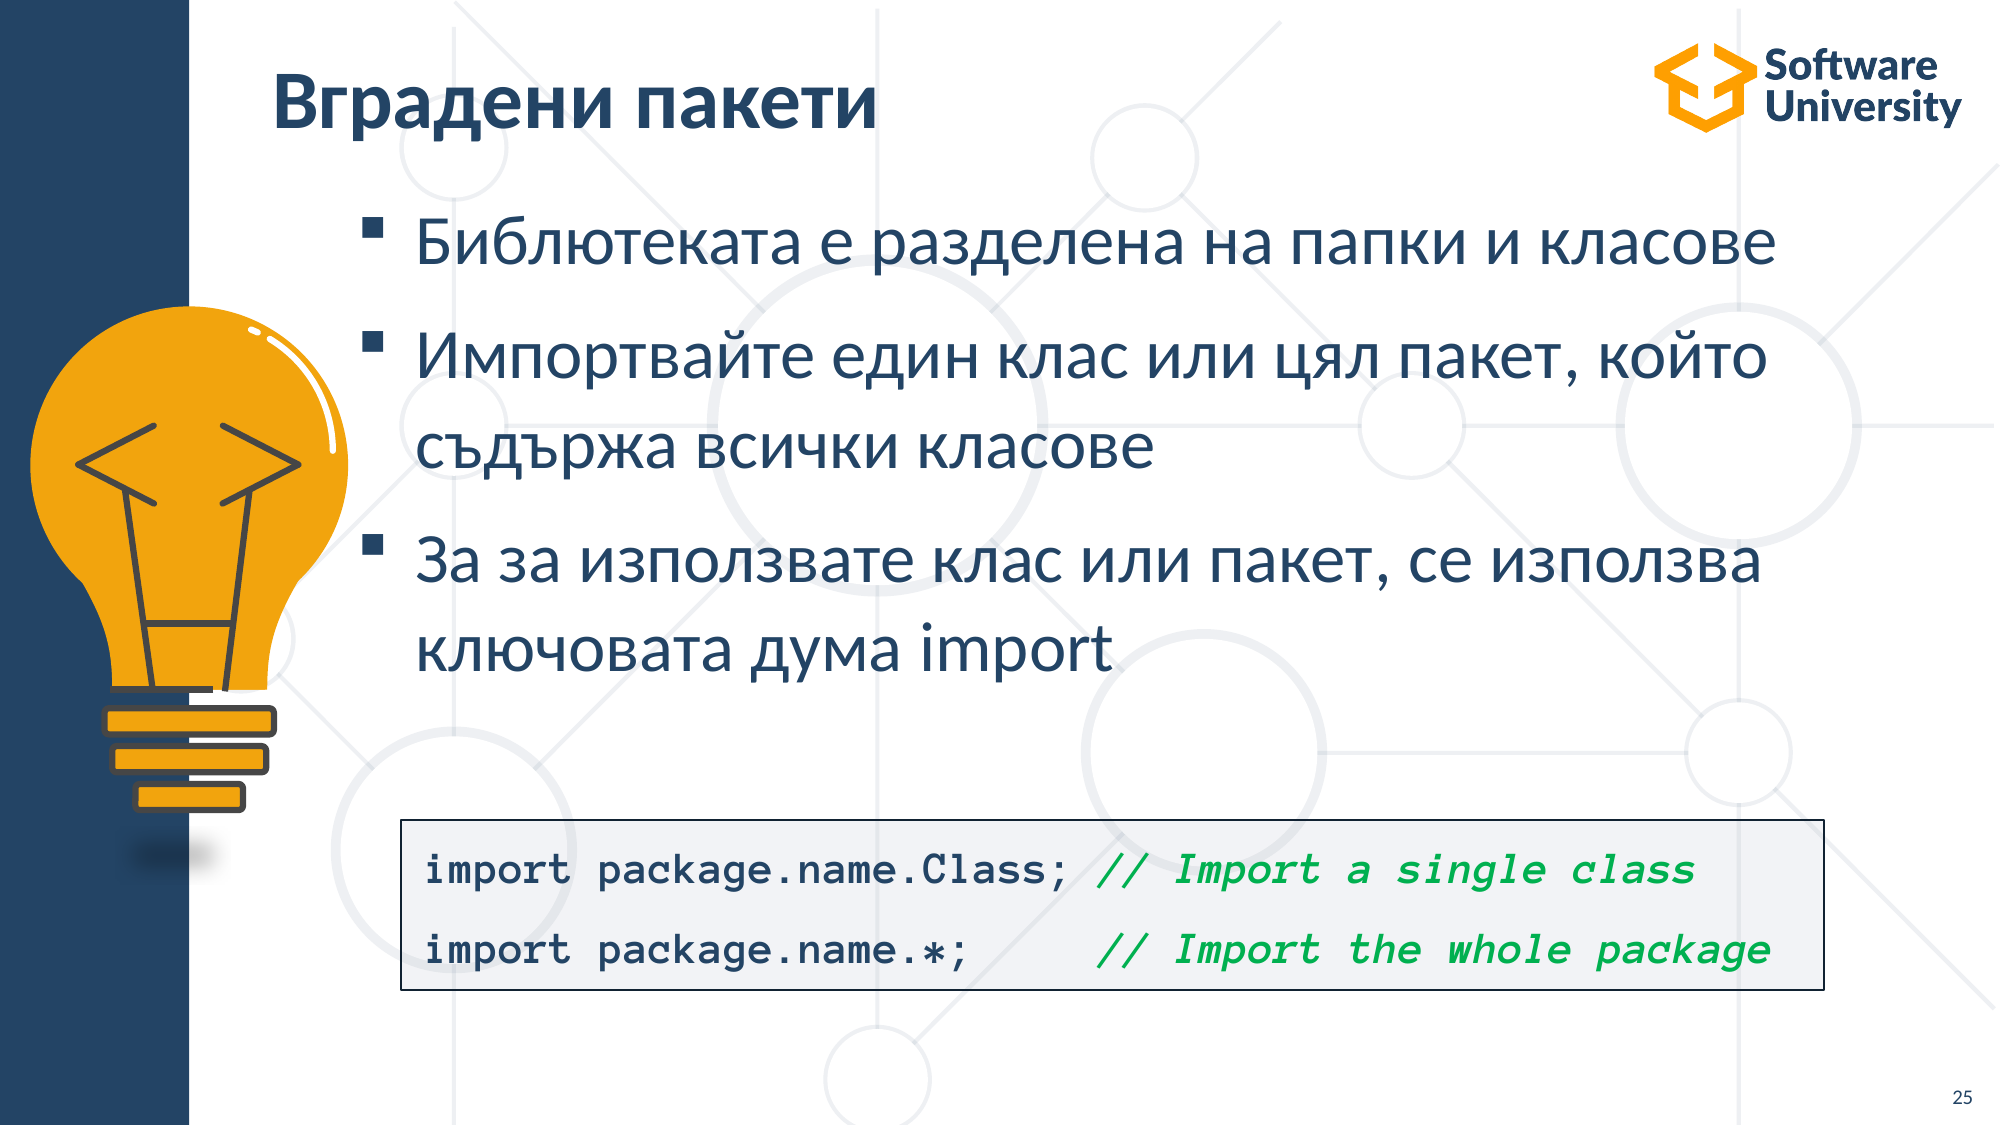

# Вградени пакети
Библютеката е разделена на папки и класове
Импортвайте един клас или цял пакет, който съдържа всички класове
За за използвате клас или пакет, се използва ключовата дума import
import package.name.Class; // Import a single class
import package.name.*;     // Import the whole package
25